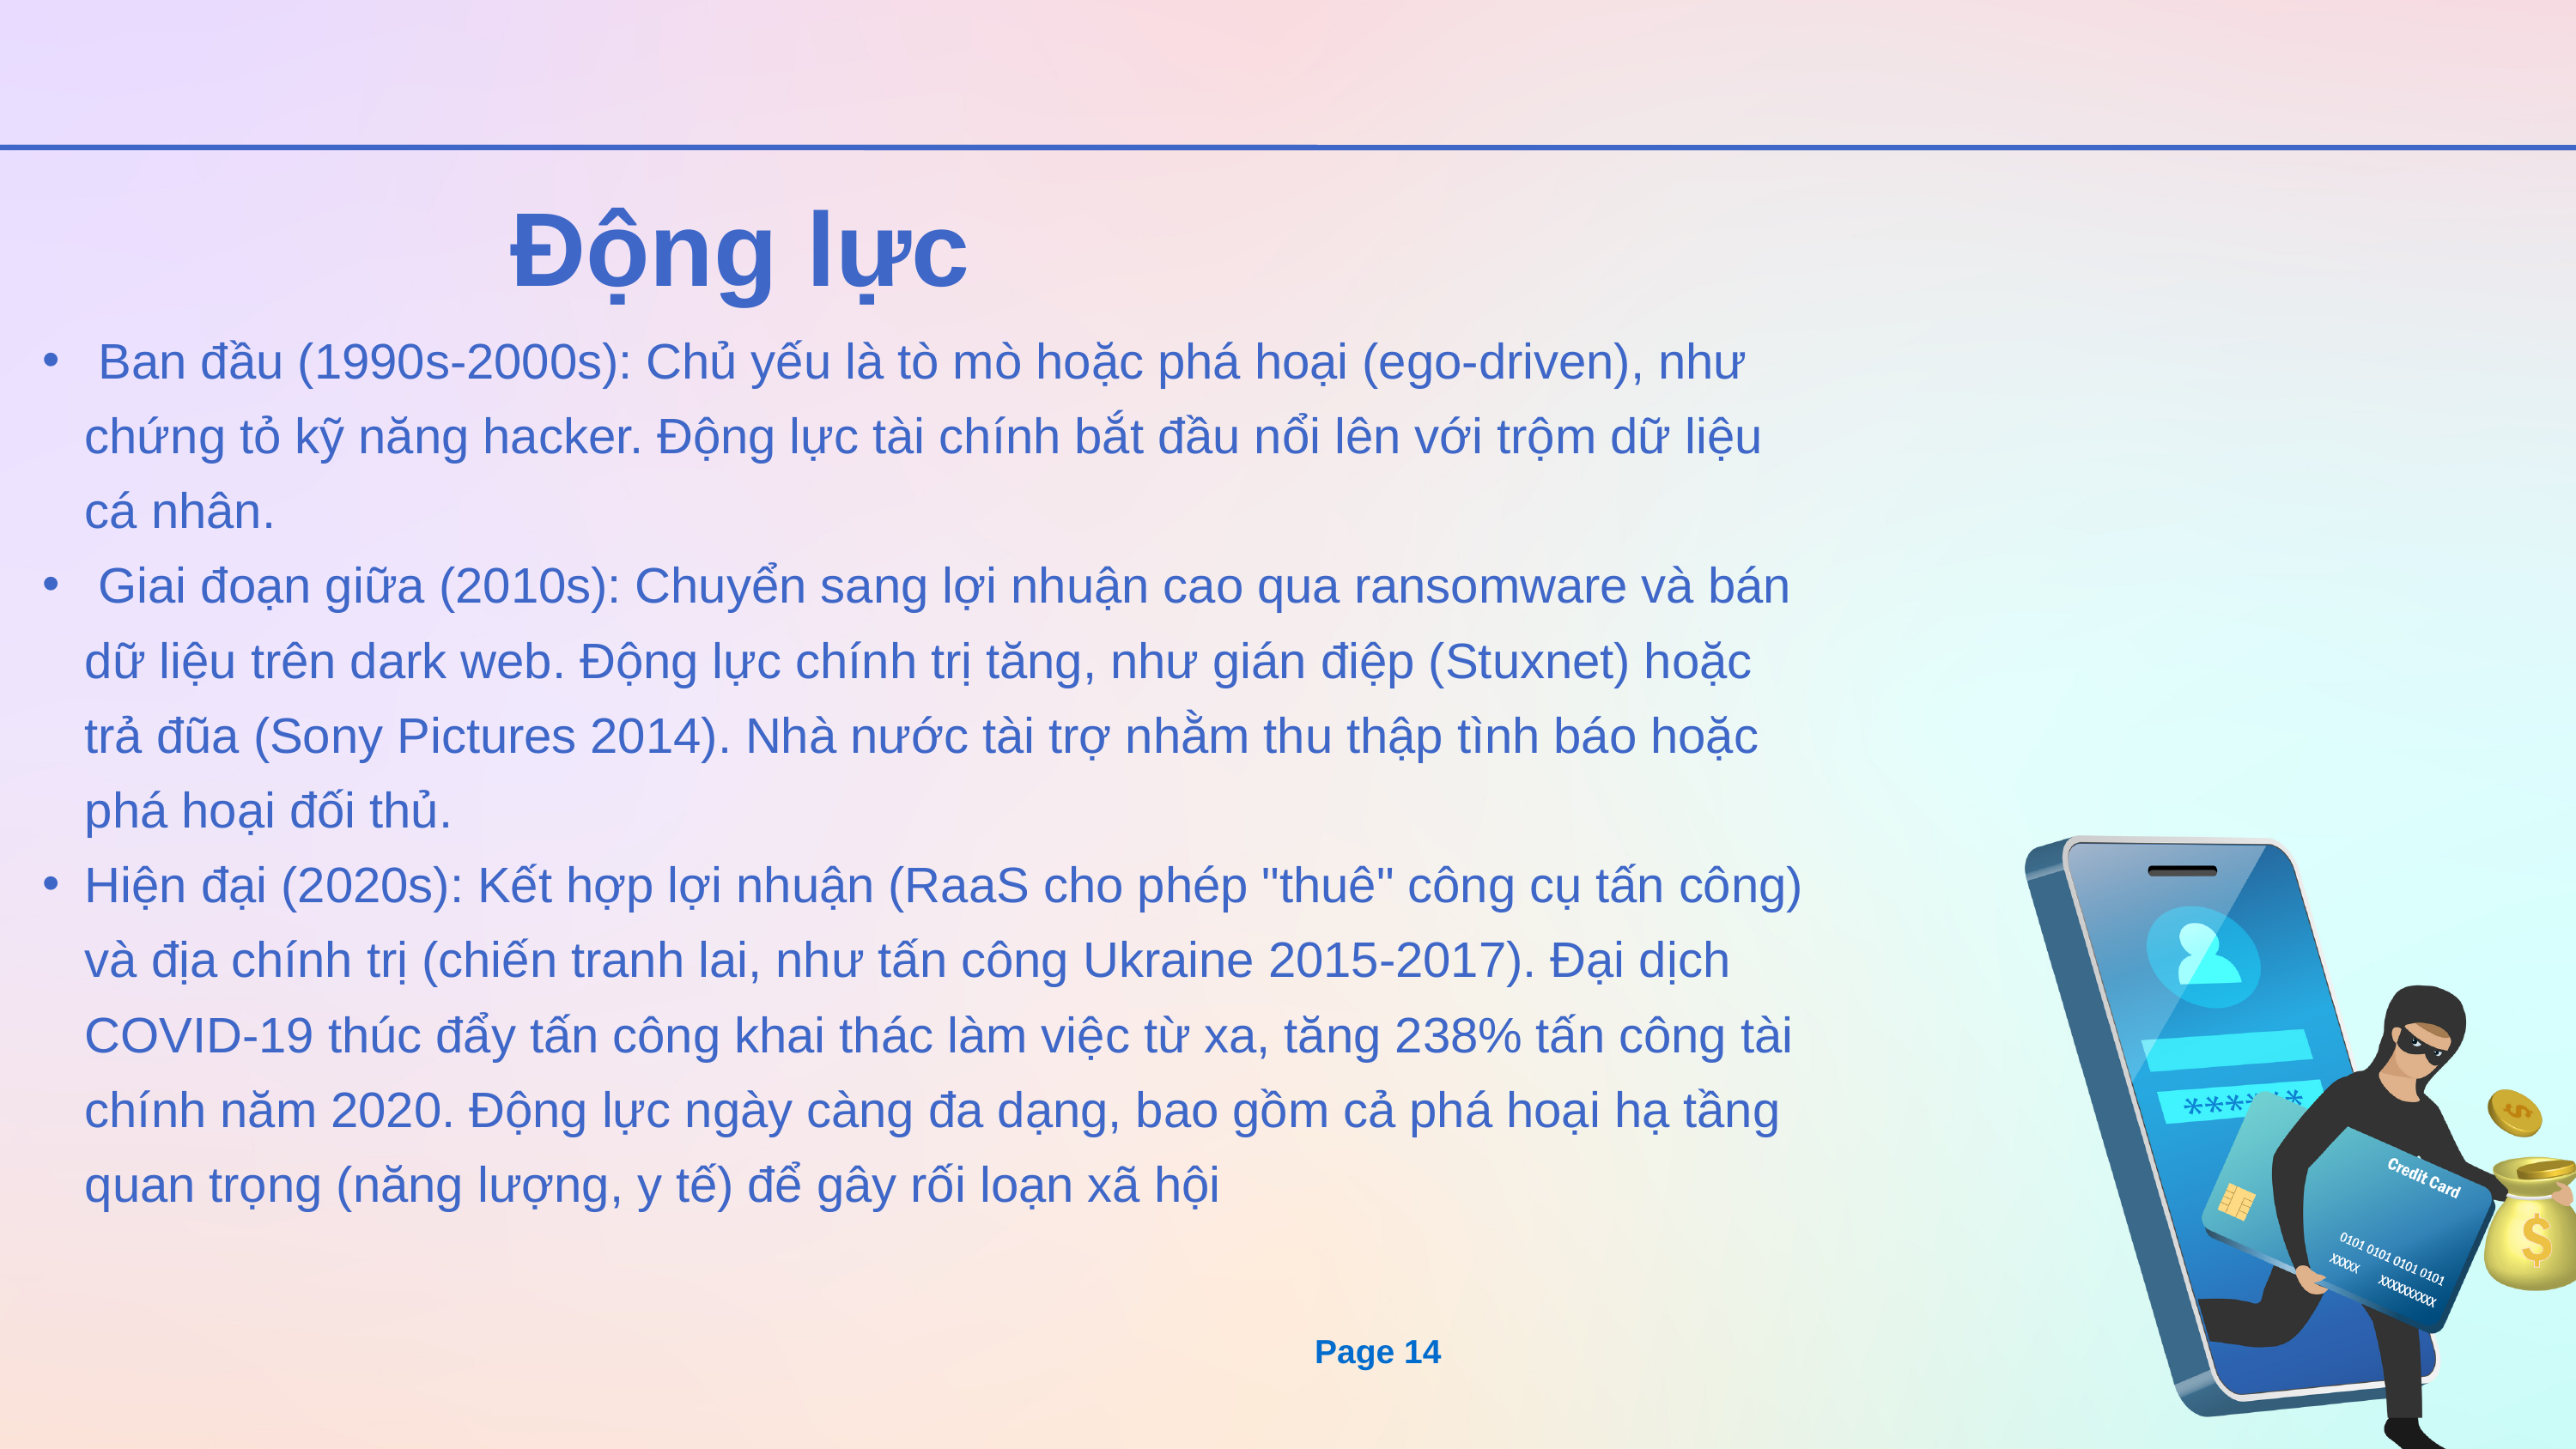

Động lực

 Ban đầu (1990s-2000s): Chủ yếu là tò mò hoặc phá hoại (ego-driven), như chứng tỏ kỹ năng hacker. Động lực tài chính bắt đầu nổi lên với trộm dữ liệu cá nhân.
 Giai đoạn giữa (2010s): Chuyển sang lợi nhuận cao qua ransomware và bán dữ liệu trên dark web. Động lực chính trị tăng, như gián điệp (Stuxnet) hoặc trả đũa (Sony Pictures 2014). Nhà nước tài trợ nhằm thu thập tình báo hoặc phá hoại đối thủ.
Hiện đại (2020s): Kết hợp lợi nhuận (RaaS cho phép "thuê" công cụ tấn công) và địa chính trị (chiến tranh lai, như tấn công Ukraine 2015-2017). Đại dịch COVID-19 thúc đẩy tấn công khai thác làm việc từ xa, tăng 238% tấn công tài chính năm 2020. Động lực ngày càng đa dạng, bao gồm cả phá hoại hạ tầng quan trọng (năng lượng, y tế) để gây rối loạn xã hội

Page 14